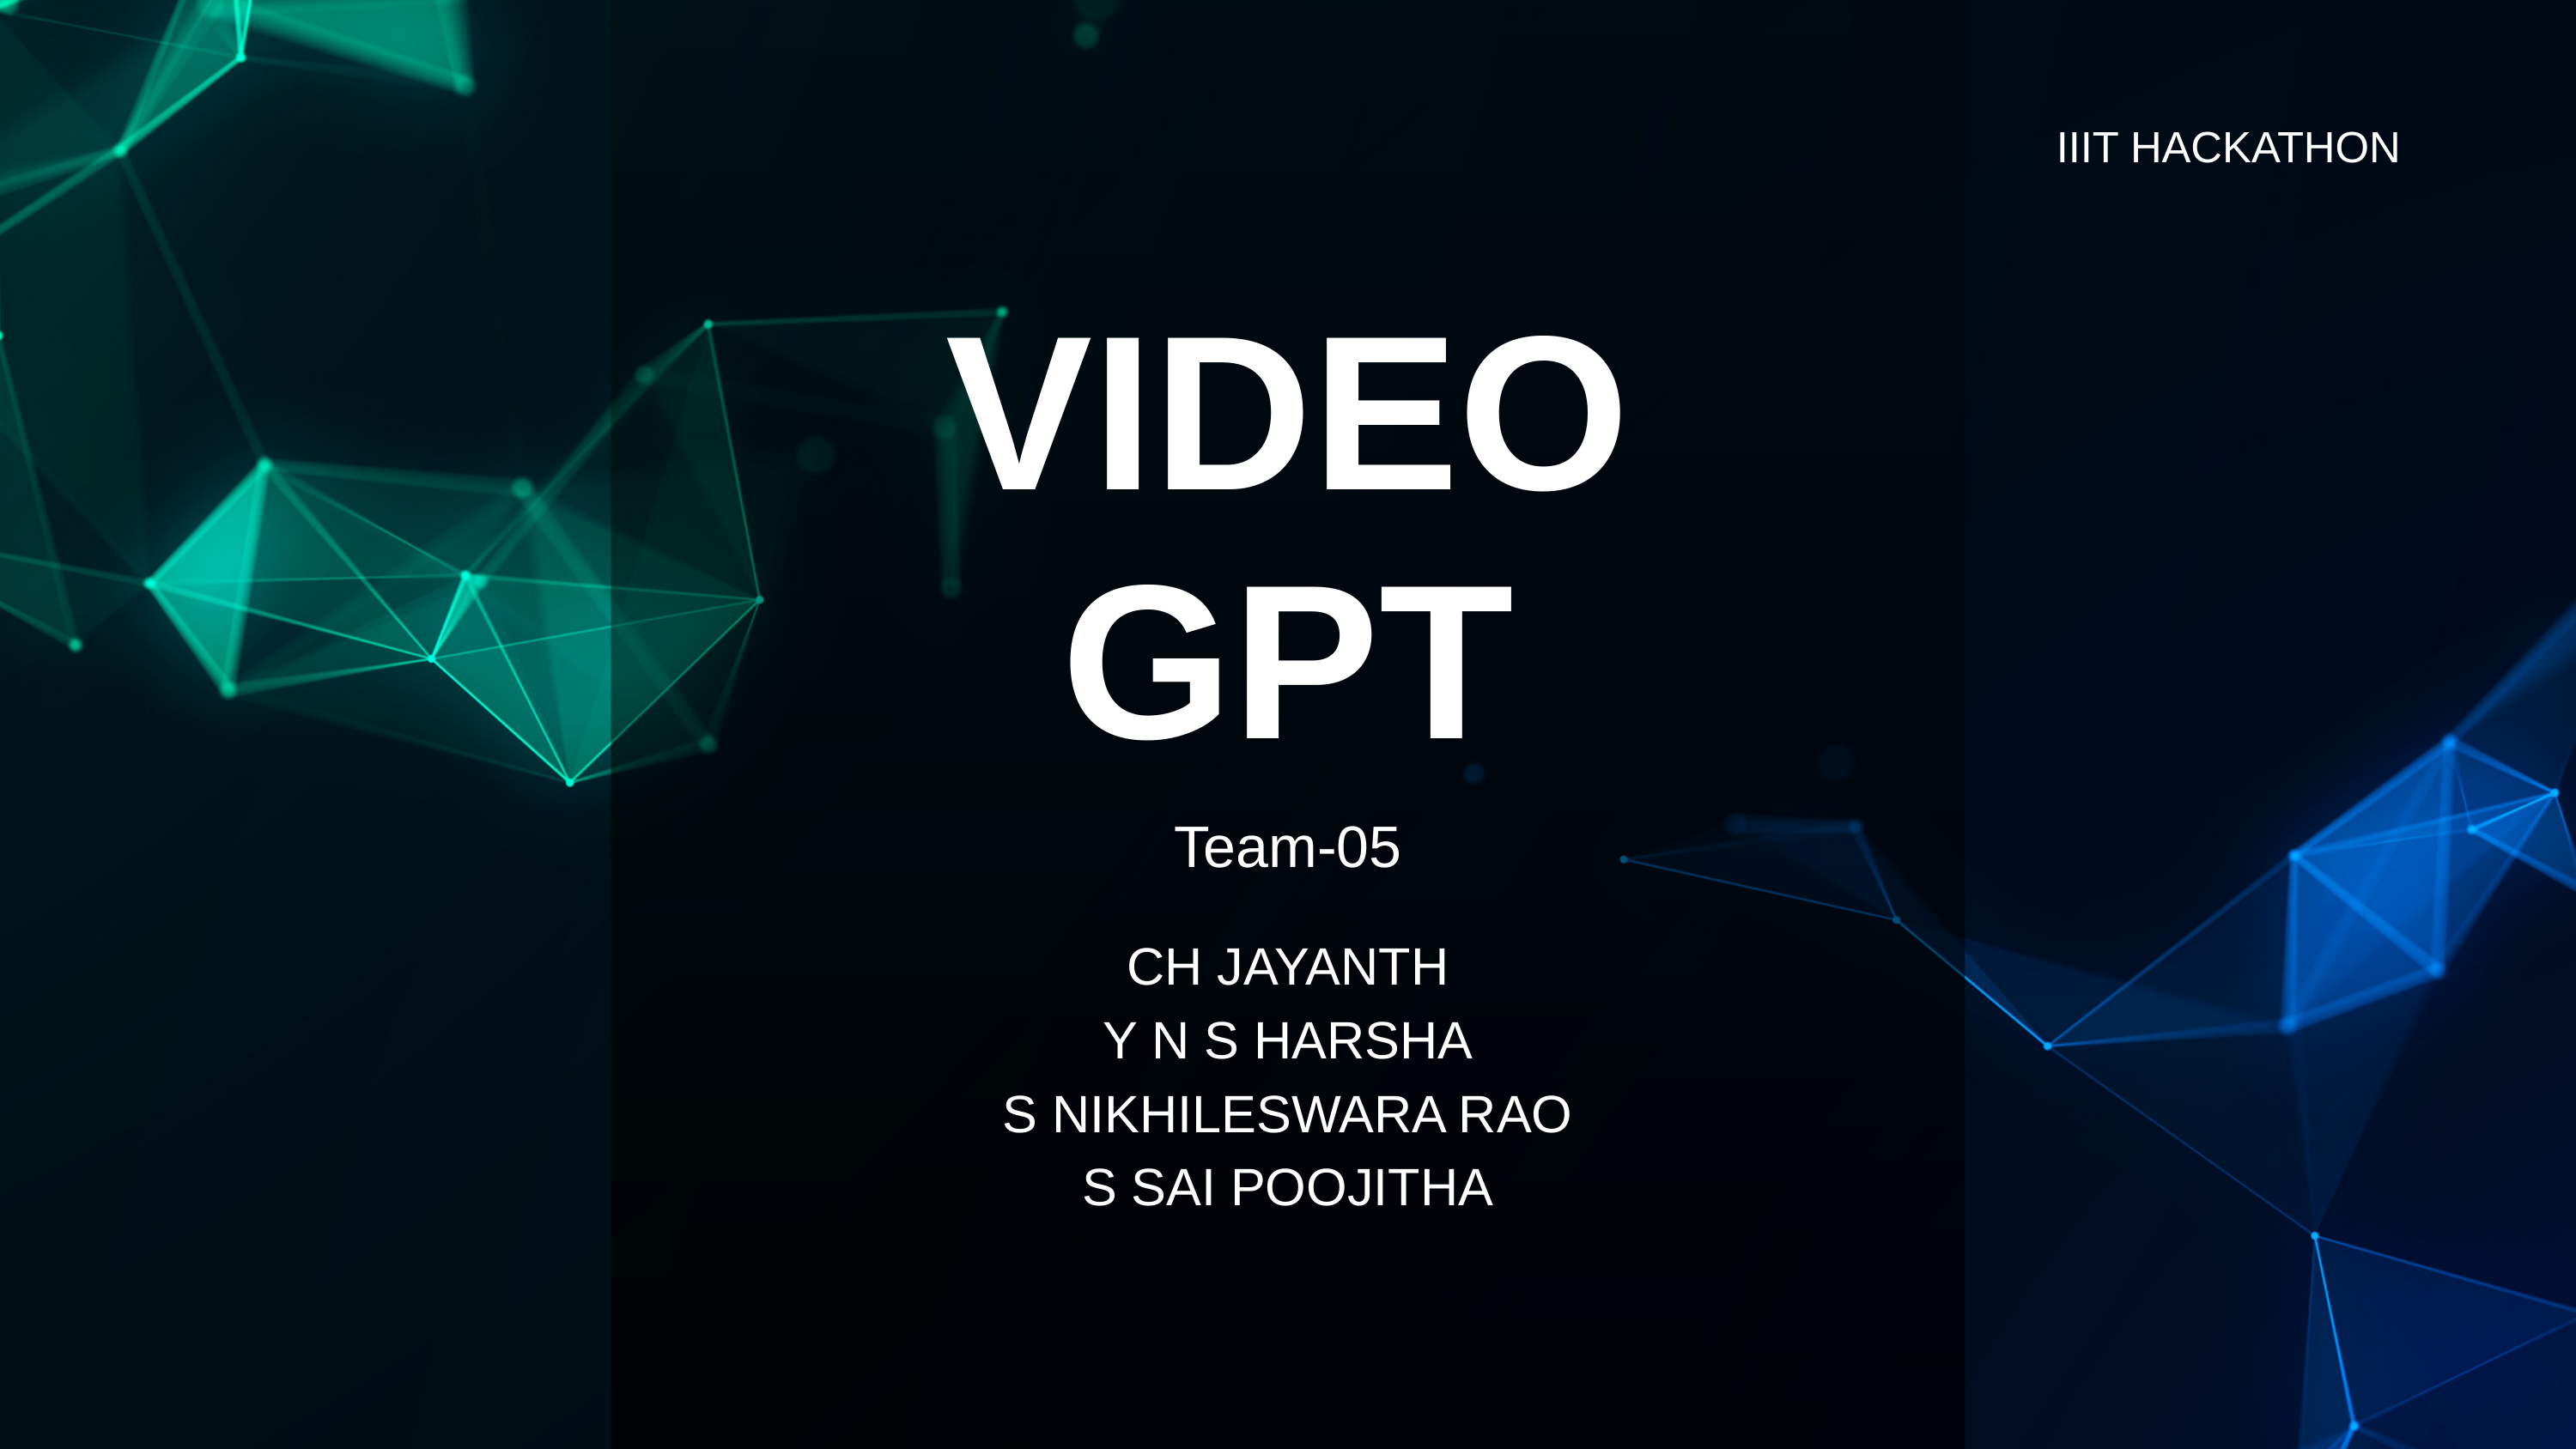

IIIT HACKATHON
VIDEO
GPT
Team-05
CH JAYANTH
Y N S HARSHA
S NIKHILESWARA RAO
S SAI POOJITHA